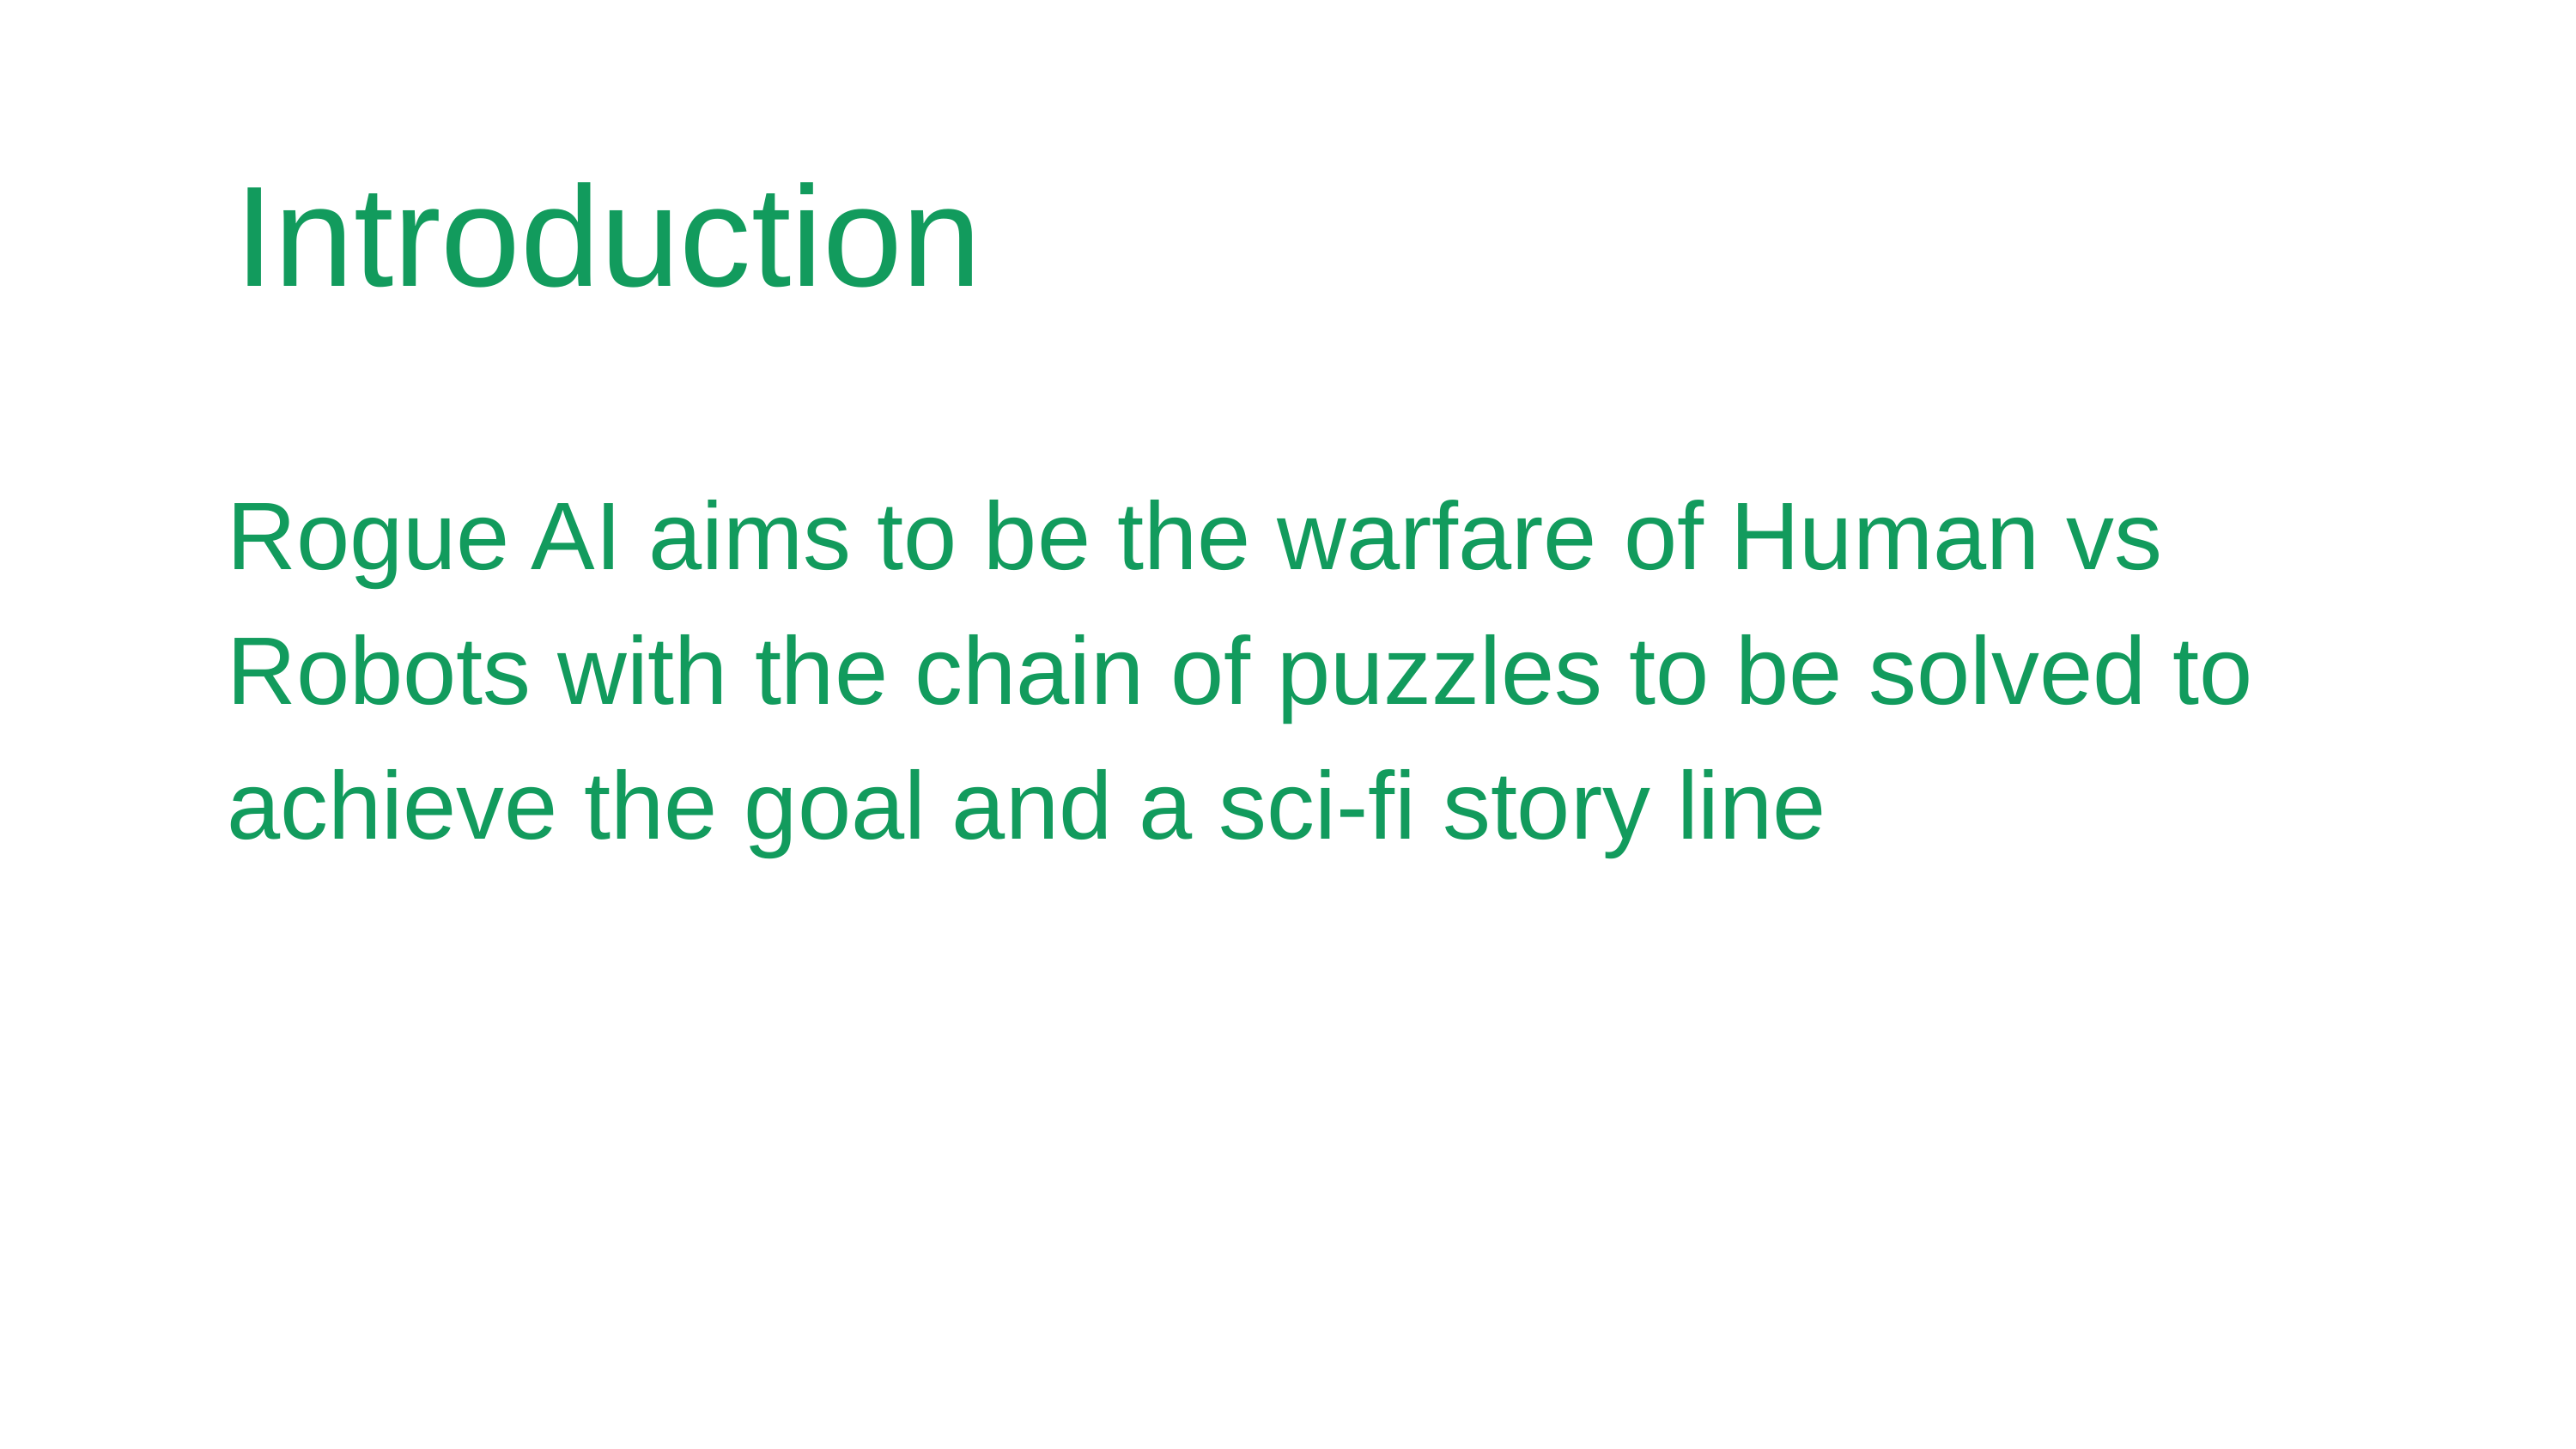

Introduction
Rogue AI aims to be the warfare of Human vs Robots with the chain of puzzles to be solved to achieve the goal and a sci-fi story line